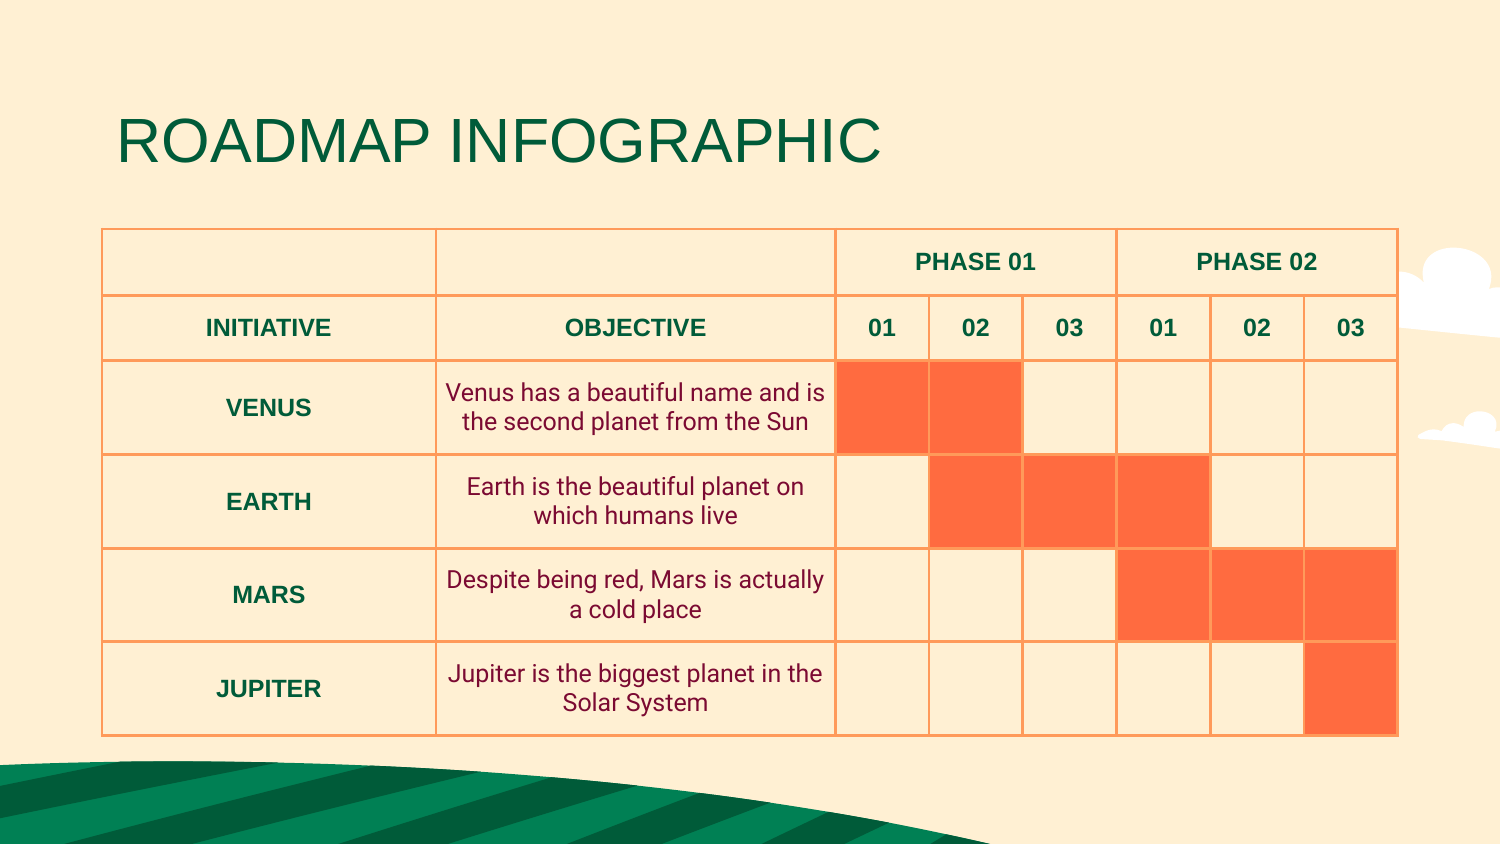

# ROADMAP INFOGRAPHIC
|  |  | PHASE 01 |  |  | PHASE 02 |  |  |
| --- | --- | --- | --- | --- | --- | --- | --- |
| INITIATIVE | OBJECTIVE | 01 | 02 | 03 | 01 | 02 | 03 |
| VENUS | Venus has a beautiful name and is the second planet from the Sun |  |  |  |  |  |  |
| EARTH | Earth is the beautiful planet on which humans live |  |  |  |  |  |  |
| MARS | Despite being red, Mars is actually a cold place |  |  |  |  |  |  |
| JUPITER | Jupiter is the biggest planet in the Solar System |  |  |  |  |  |  |